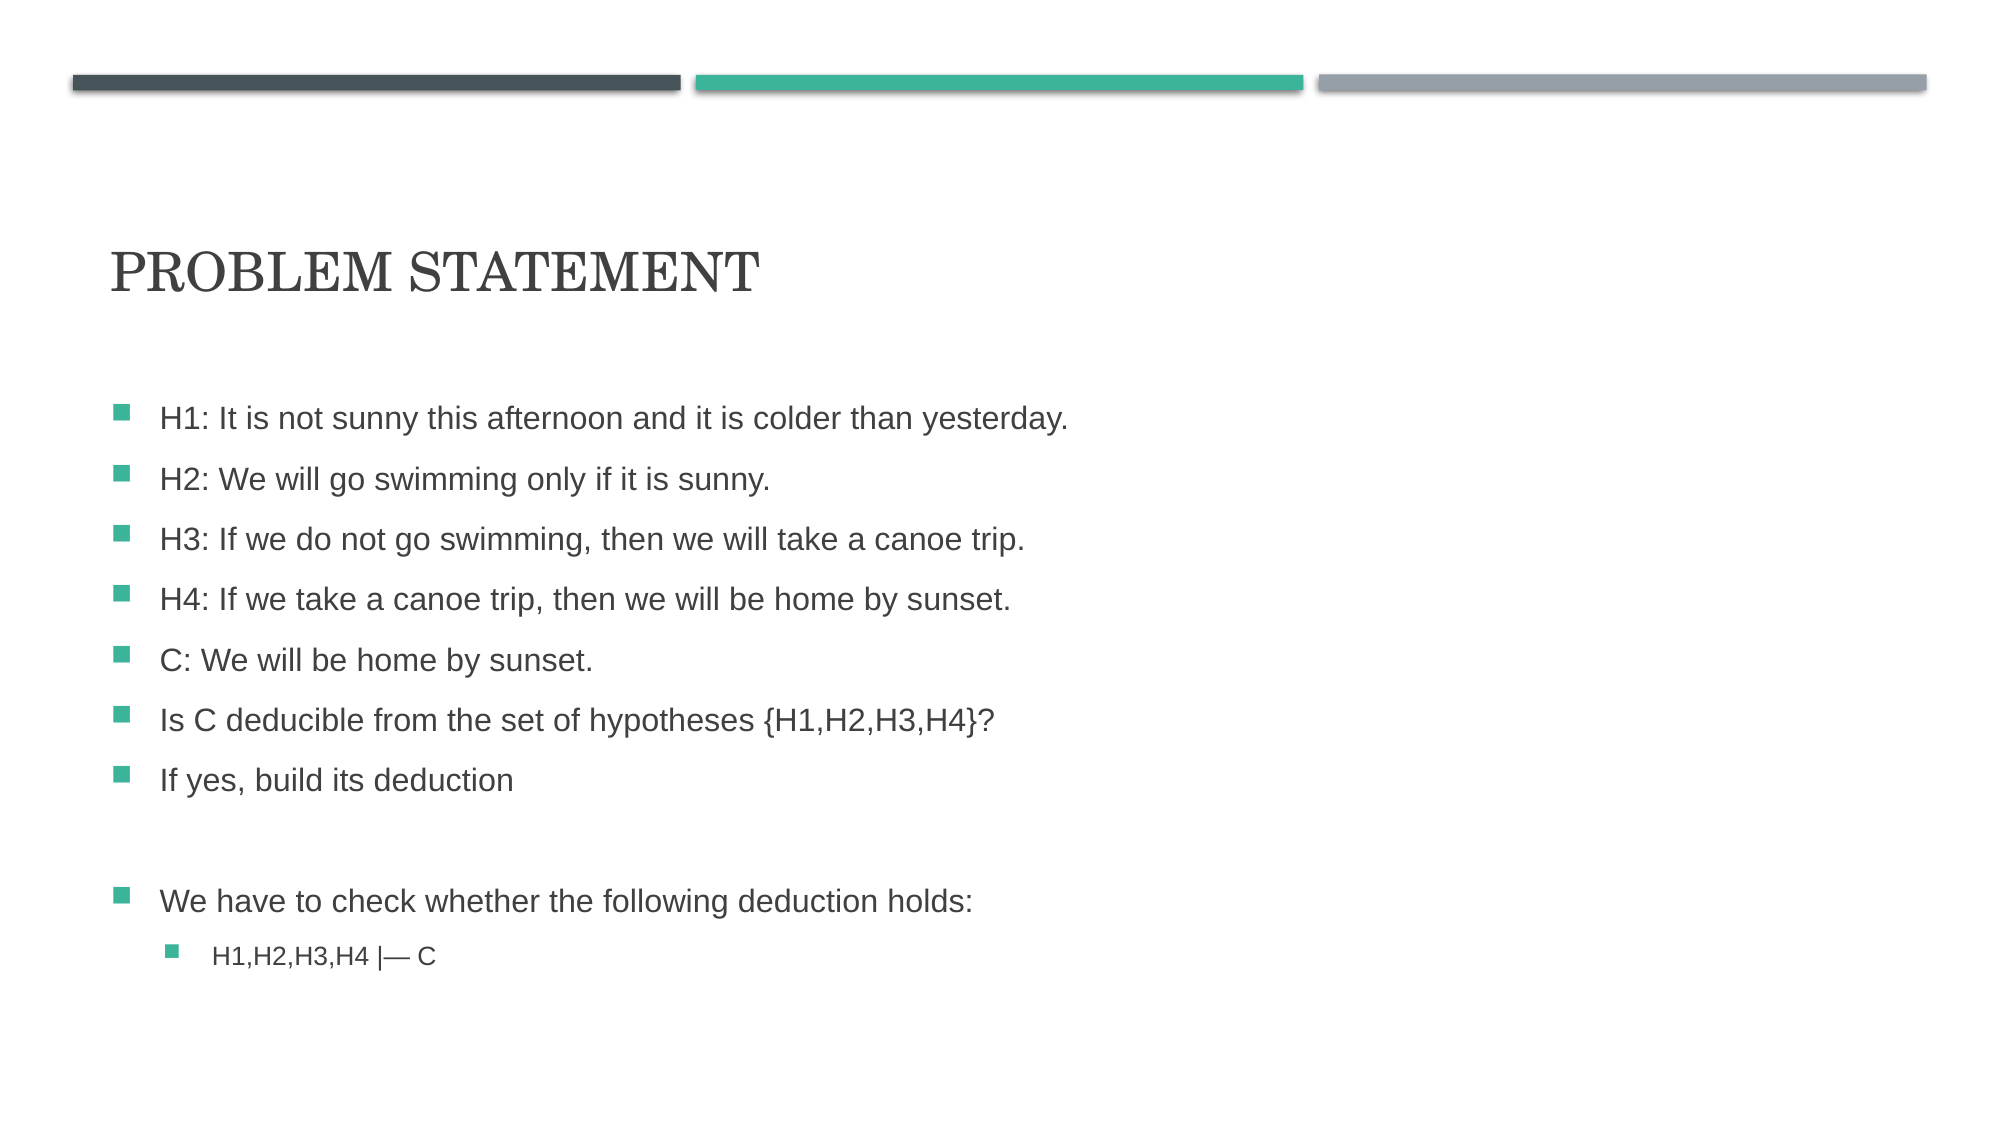

# Problem statement
H1: It is not sunny this afternoon and it is colder than yesterday.
H2: We will go swimming only if it is sunny.
H3: If we do not go swimming, then we will take a canoe trip.
H4: If we take a canoe trip, then we will be home by sunset.
C: We will be home by sunset.
Is C deducible from the set of hypotheses {H1,H2,H3,H4}?
If yes, build its deduction

We have to check whether the following deduction holds:
H1,H2,H3,H4 |— C